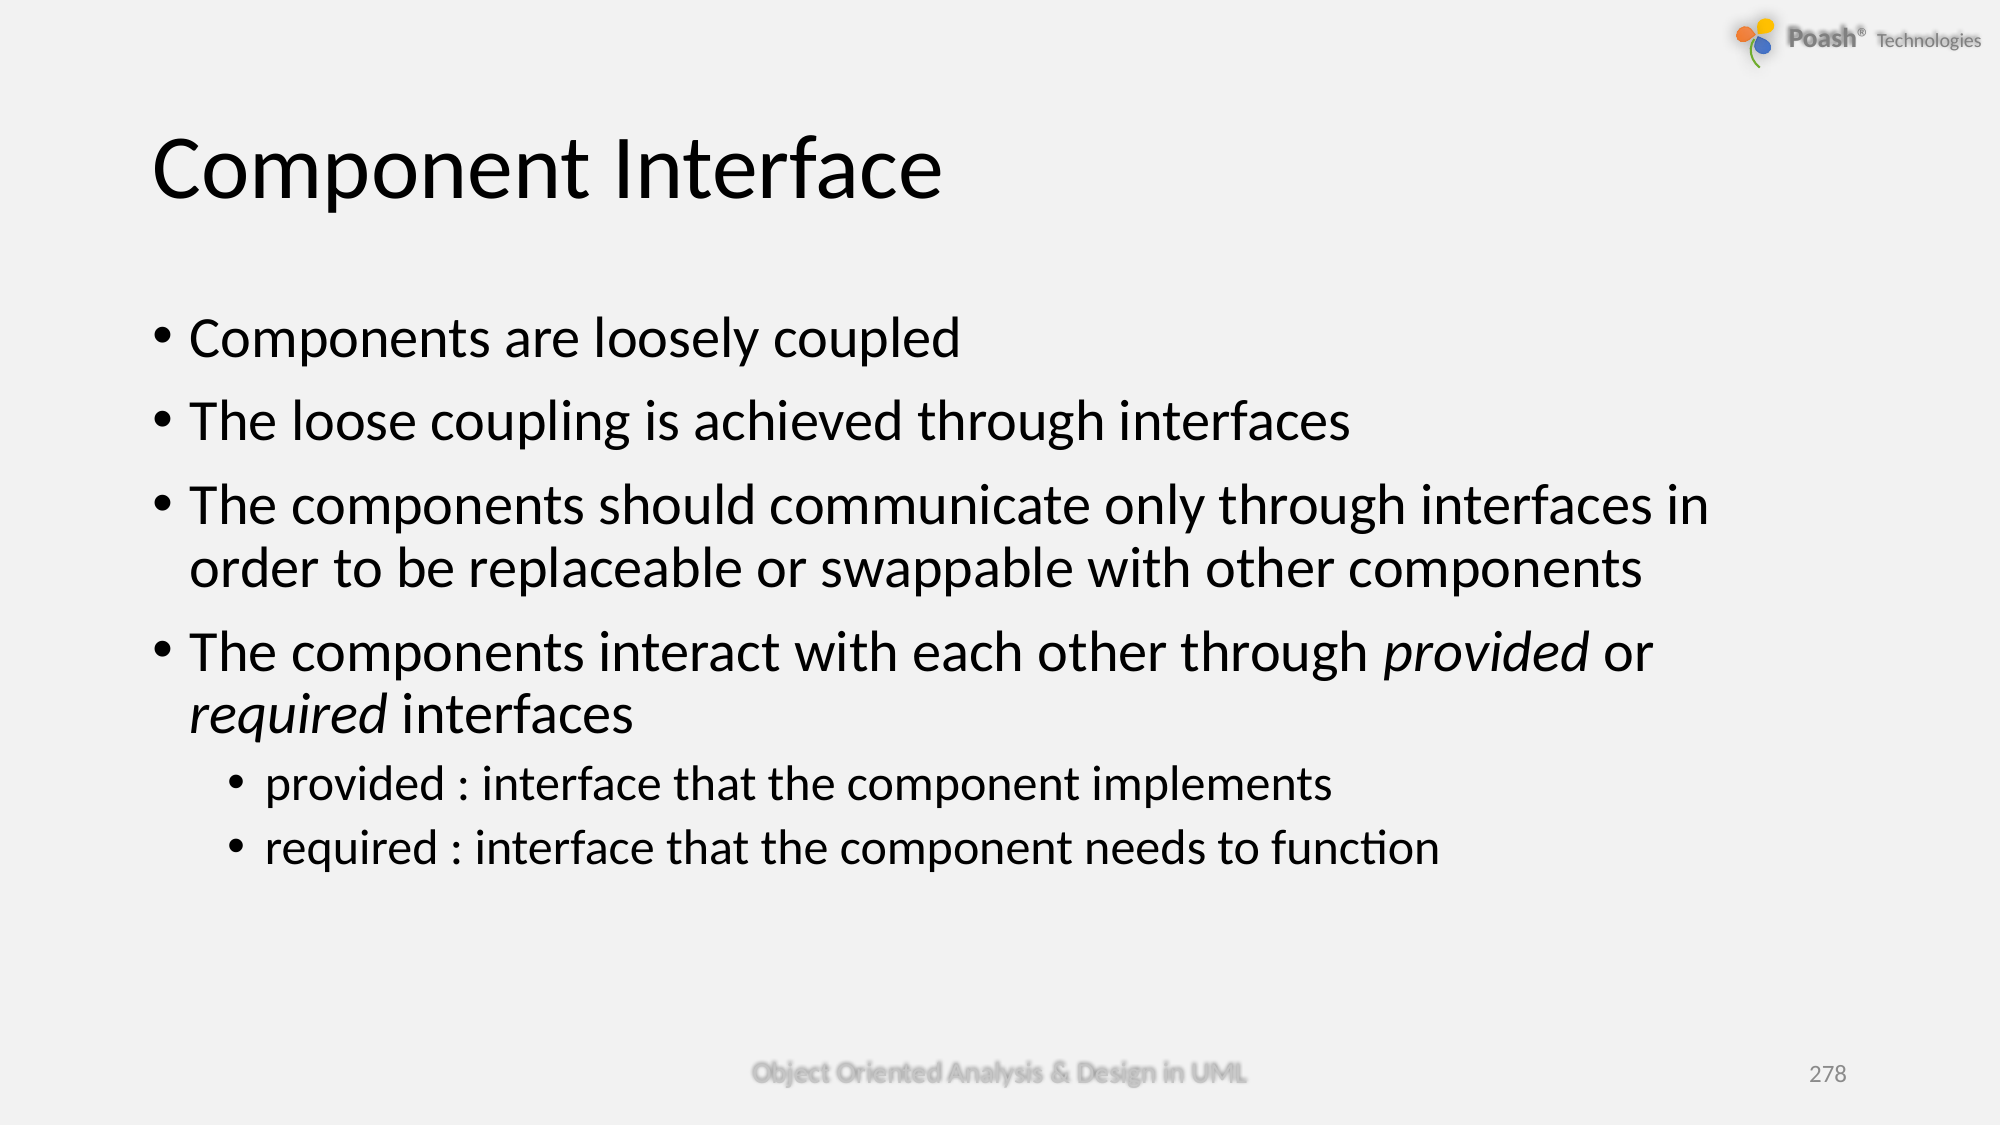

# Component Interface
Components are loosely coupled
The loose coupling is achieved through interfaces
The components should communicate only through interfaces in order to be replaceable or swappable with other components
The components interact with each other through provided or required interfaces
provided : interface that the component implements
required : interface that the component needs to function
Object Oriented Analysis & Design in UML
278